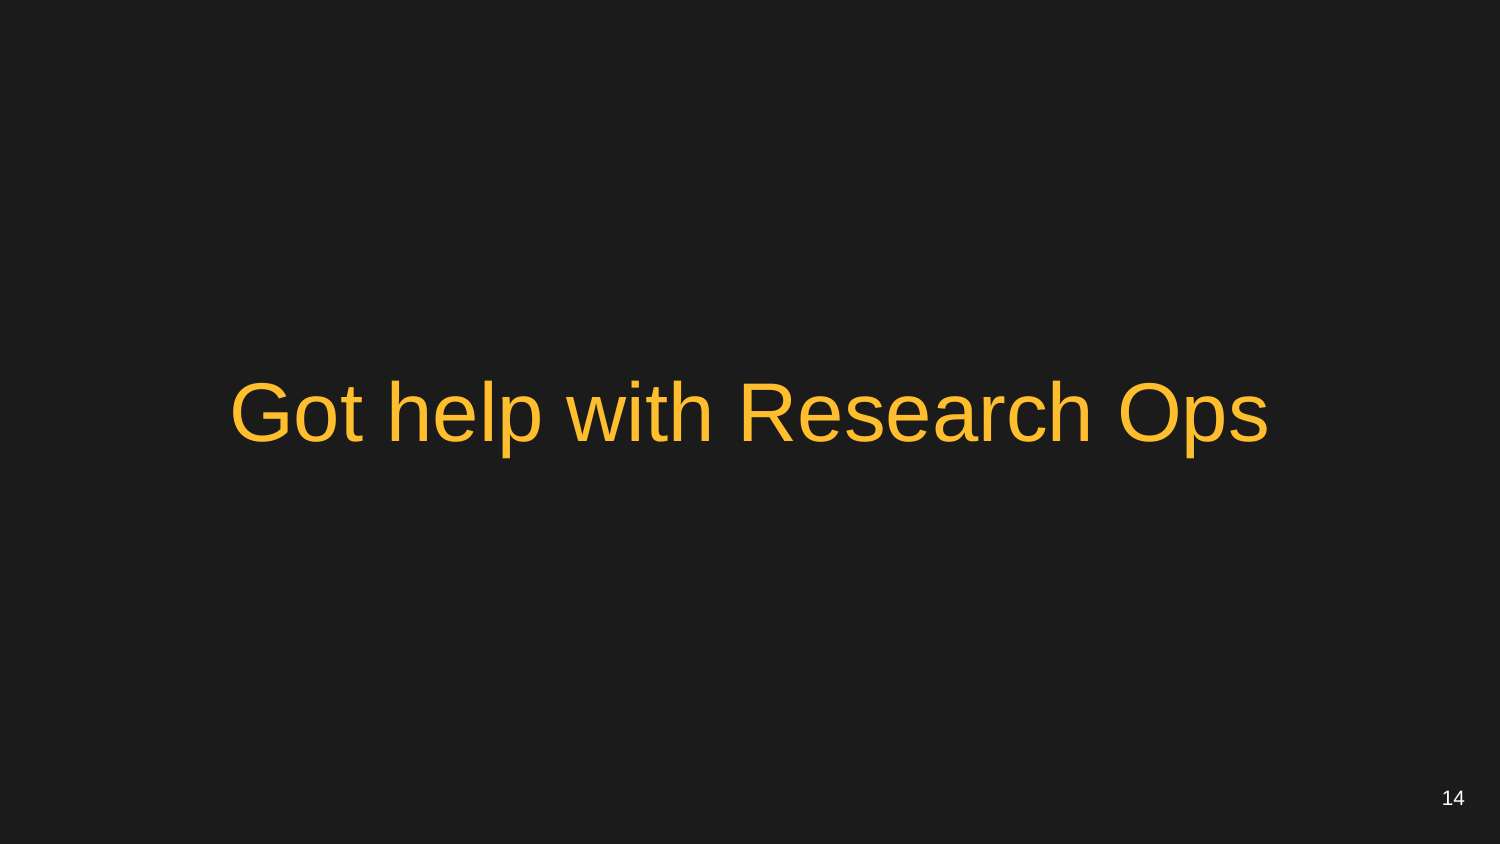

# Got help with Research Ops
14